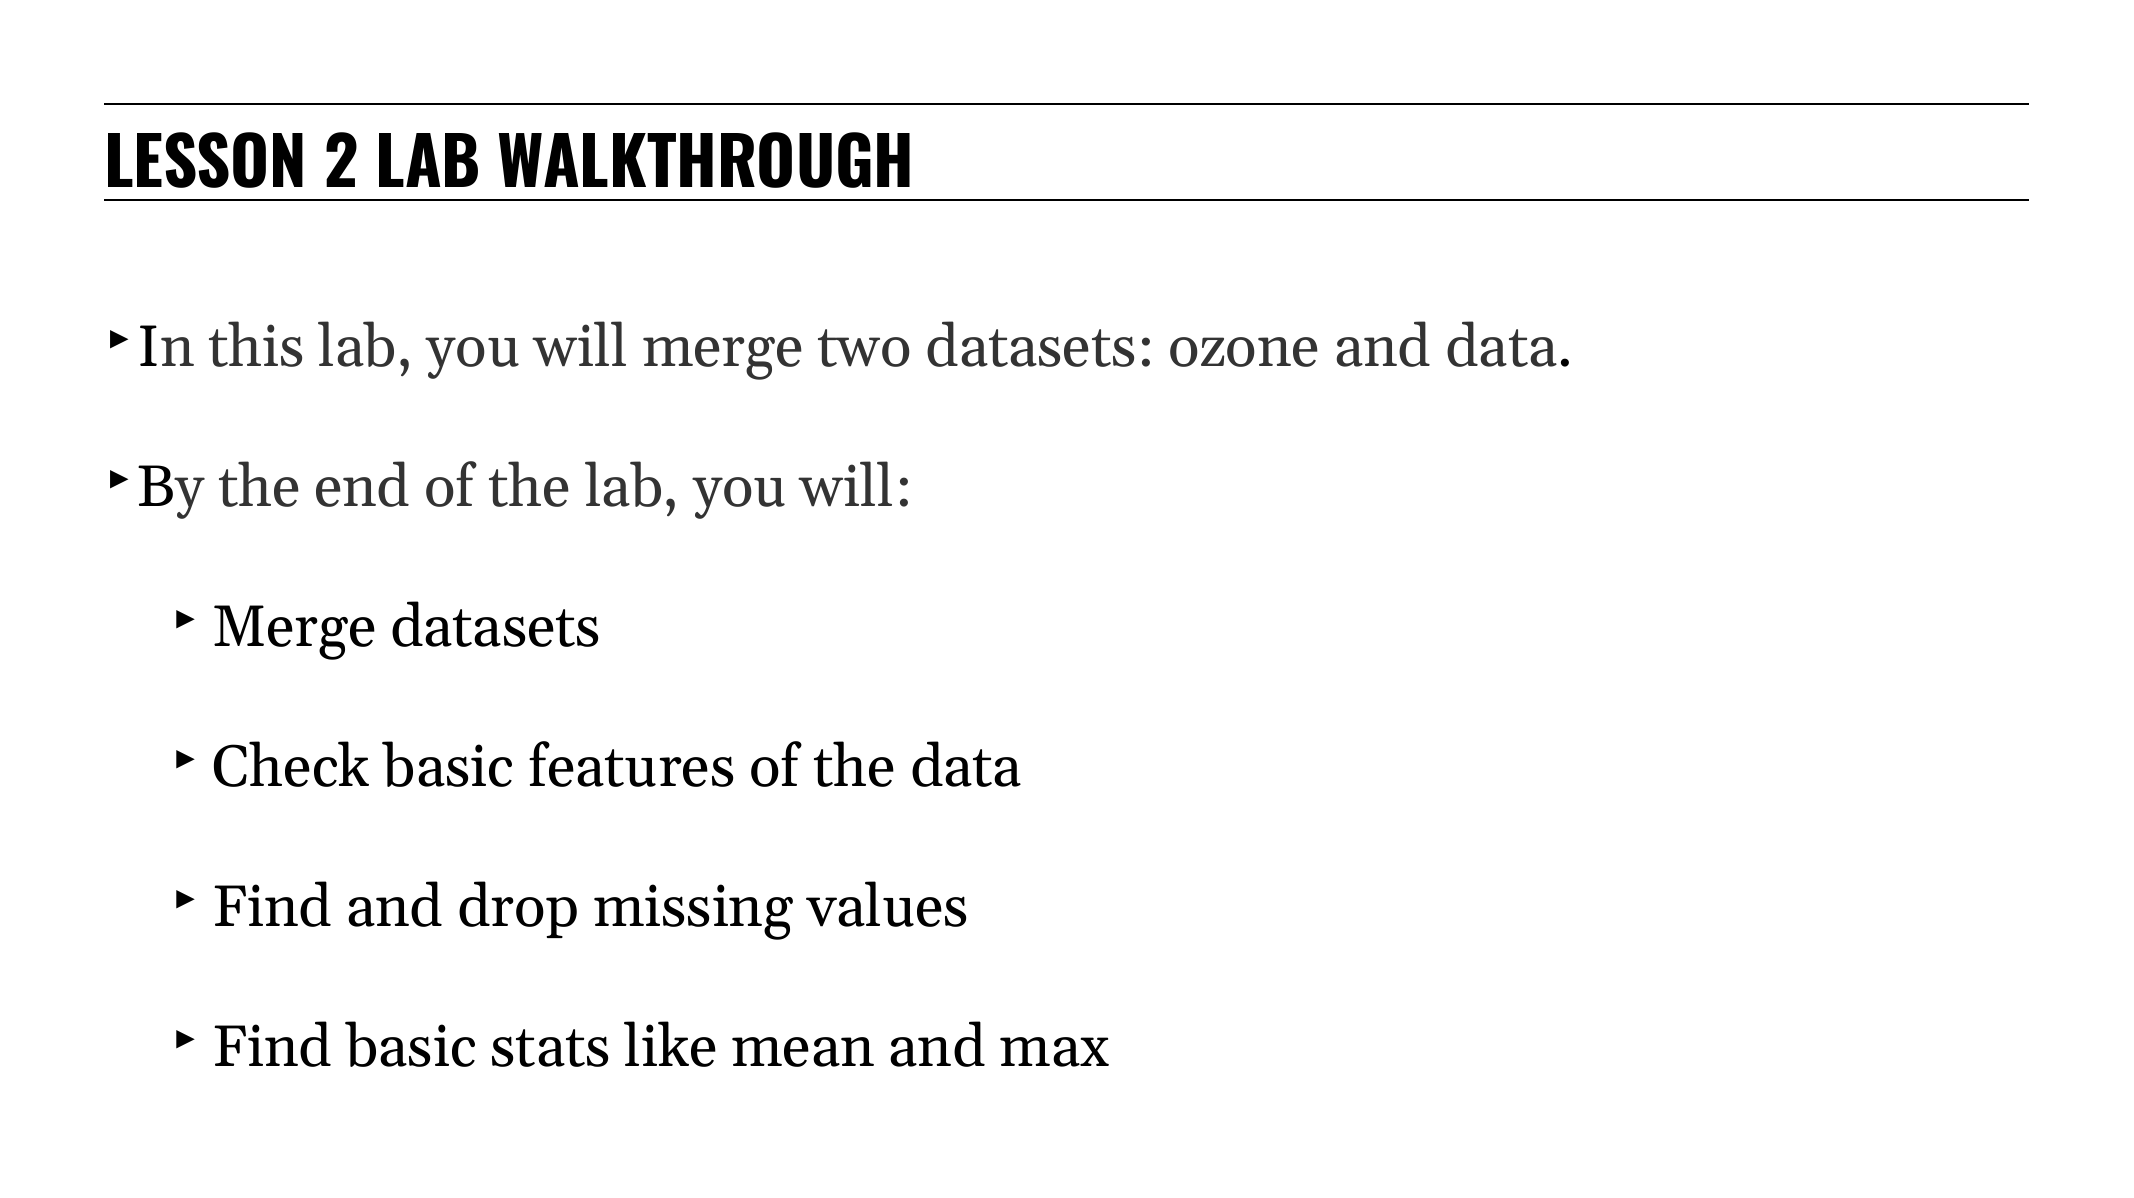

LESSON 2 LAB WALKTHROUGH

In this lab, you will merge two datasets: ozone and data.

By the end of the lab, you will:

Merge datasets

Check basic features of the data

Find and drop missing values

Find basic stats like mean and max